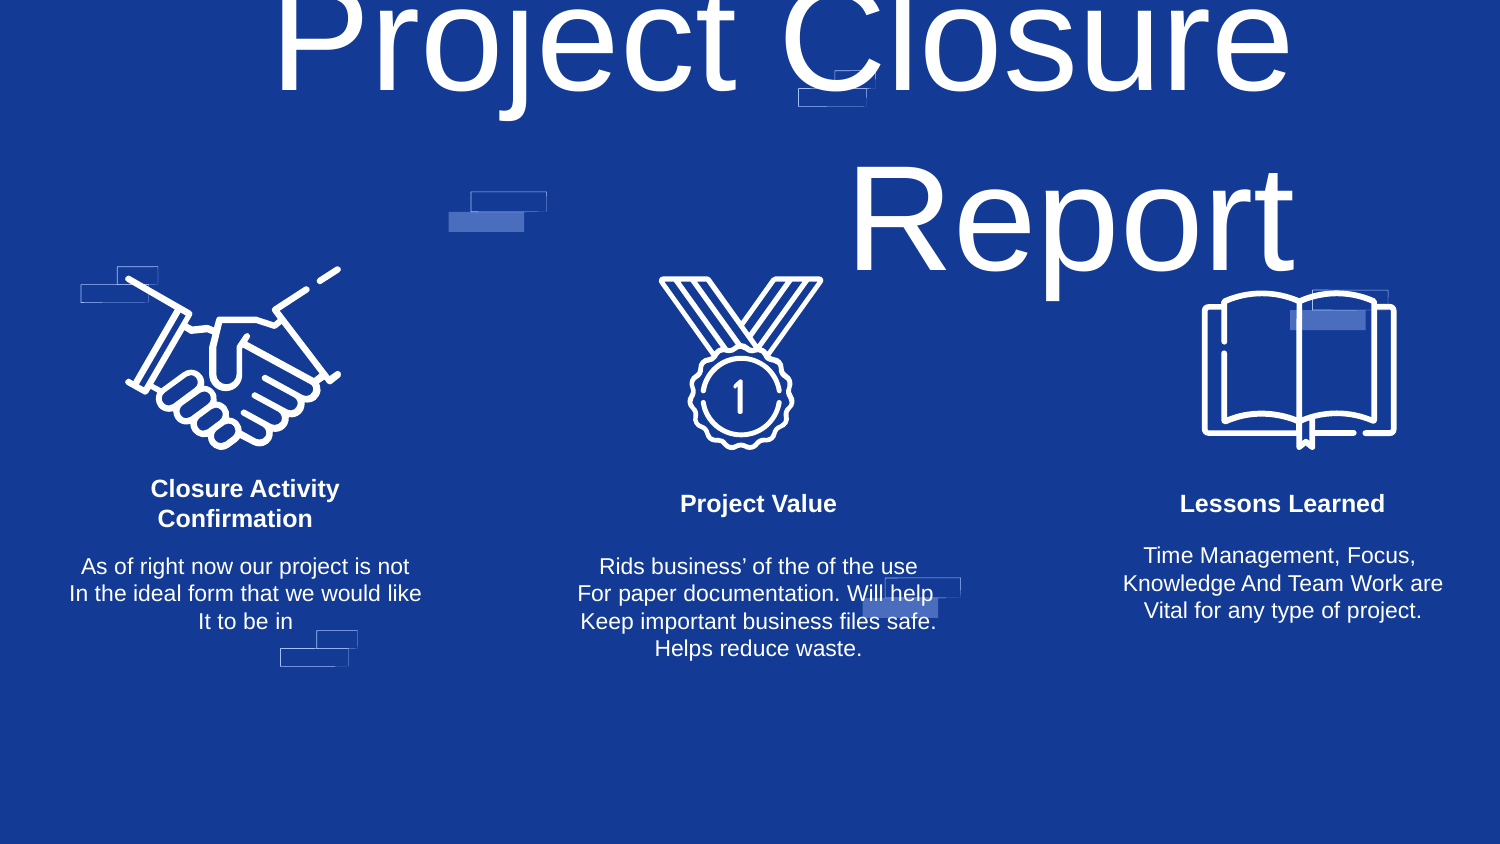

# Project Closure Report

Closure Activity
 Confirmation
Project Value
Lessons Learned
Time Management, Focus,
Knowledge And Team Work are
Vital for any type of project.
As of right now our project is not
In the ideal form that we would like
It to be in
Rids business’ of the of the use
For paper documentation. Will help
Keep important business files safe.
Helps reduce waste.